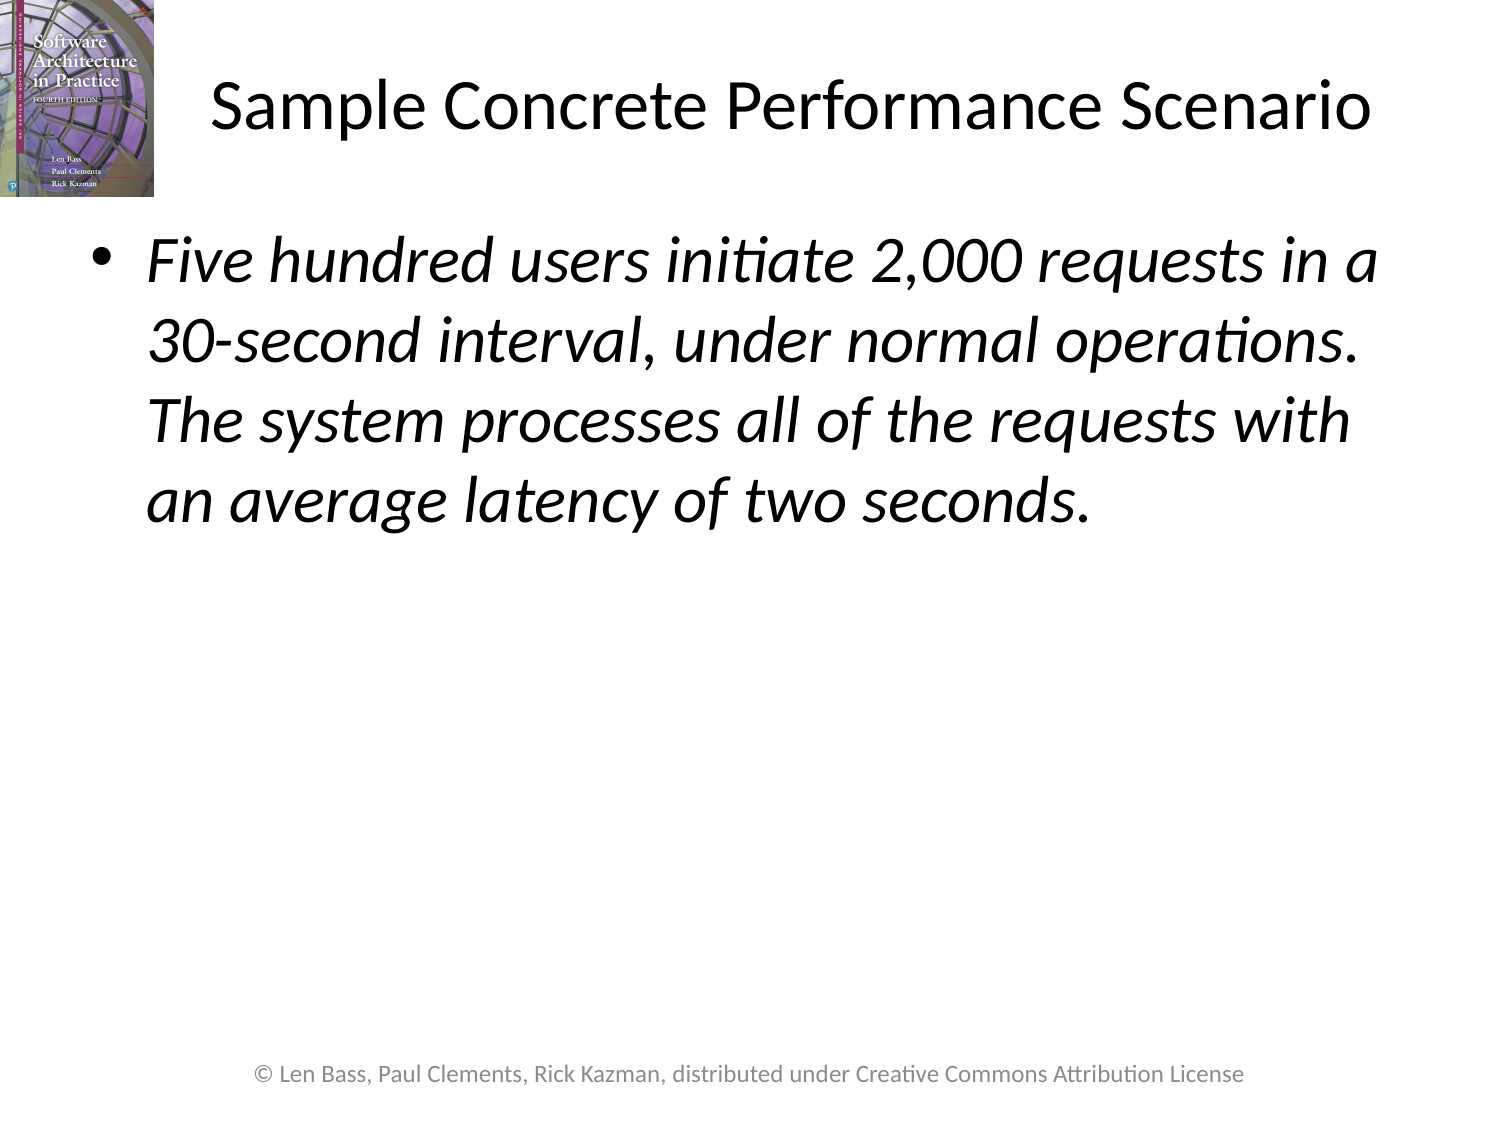

# Sample Concrete Performance Scenario
Five hundred users initiate 2,000 requests in a 30-second interval, under normal operations. The system processes all of the requests with an average latency of two seconds.
© Len Bass, Paul Clements, Rick Kazman, distributed under Creative Commons Attribution License